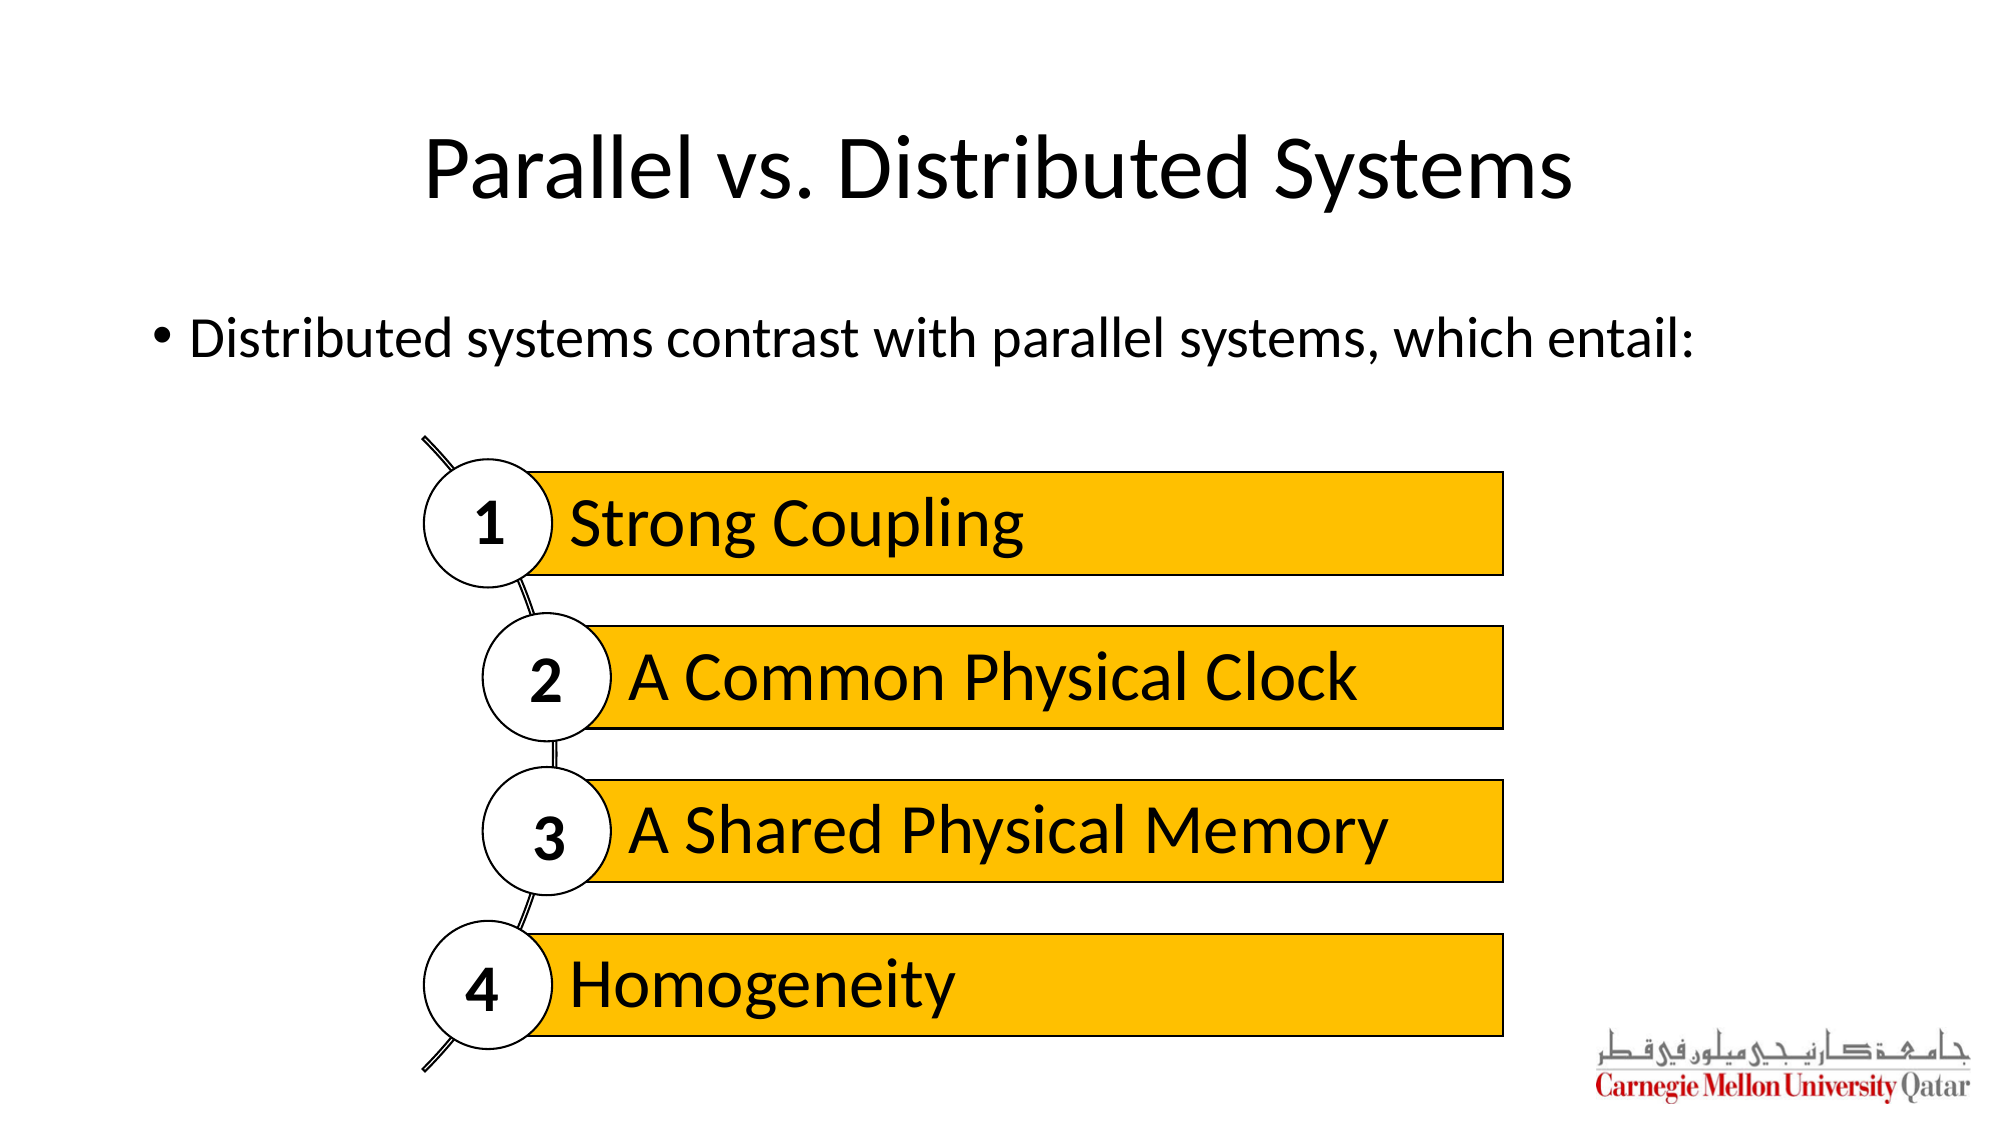

# Parallel vs. Distributed Systems
Distributed systems contrast with parallel systems, which entail:

1
Strong Coupling

A Common Physical Clock
2

A Shared Physical Memory
3

Homogeneity
4